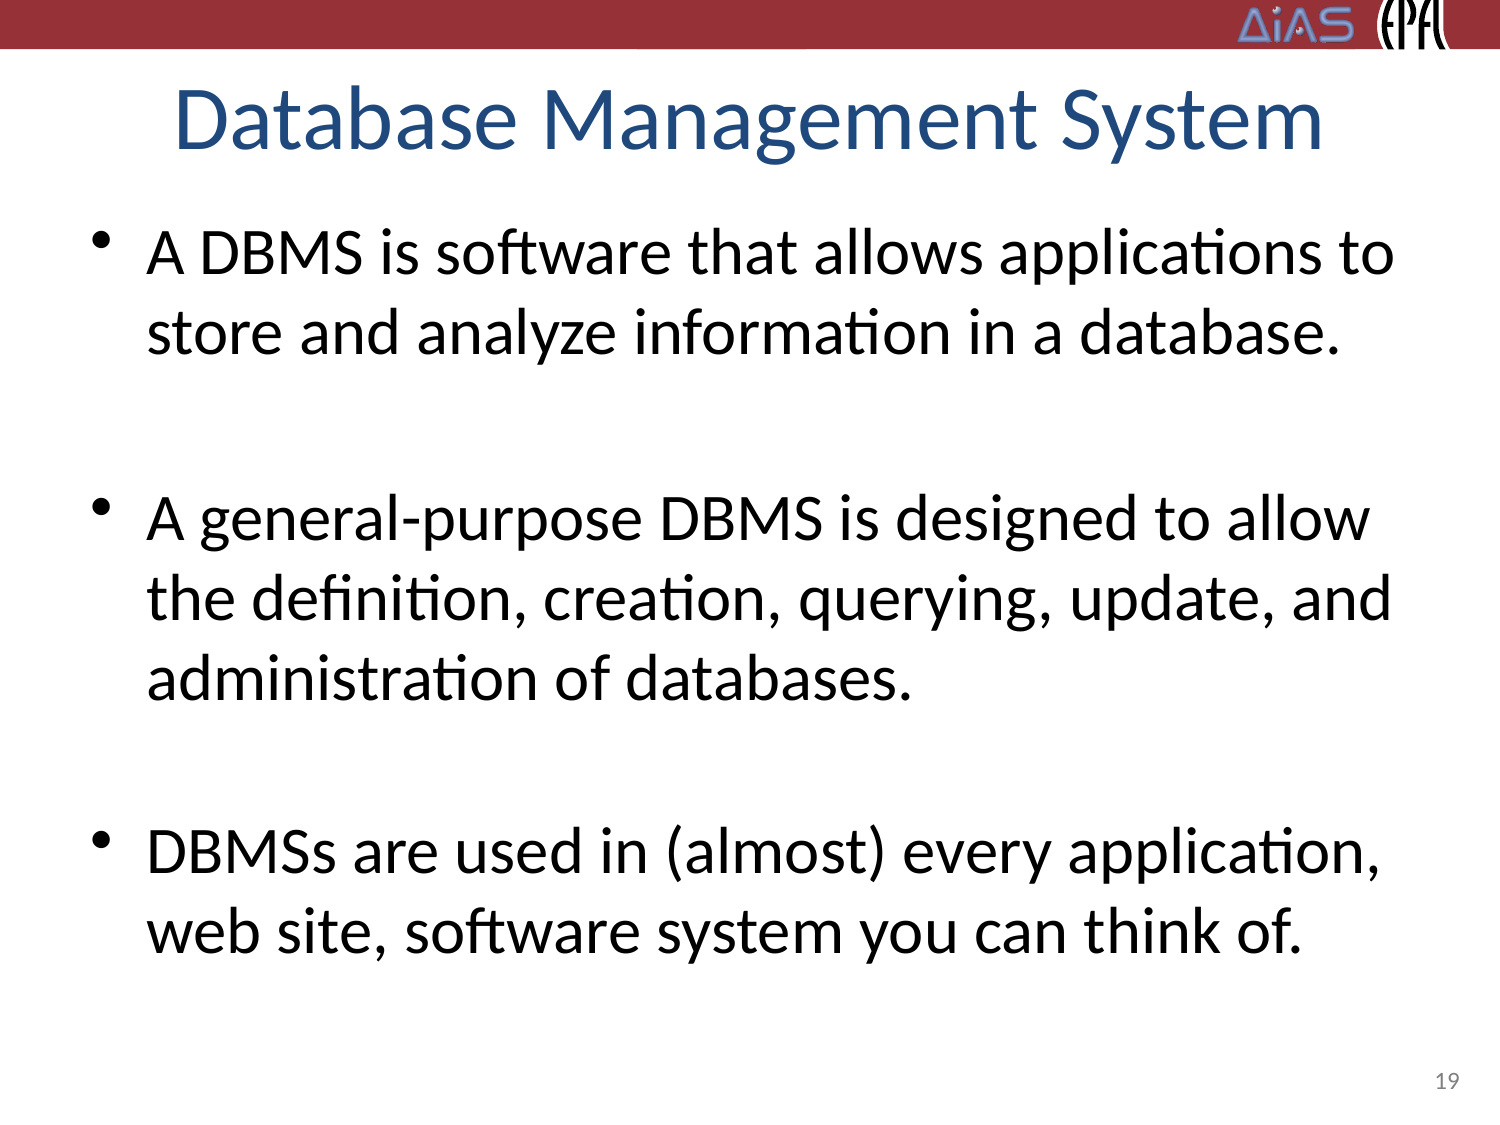

# Database Management System
A DBMS is software that allows applications to store and analyze information in a database.

A general-purpose DBMS is designed to allow the definition, creation, querying, update, and administration of databases.
DBMSs are used in (almost) every application, web site, software system you can think of.
19